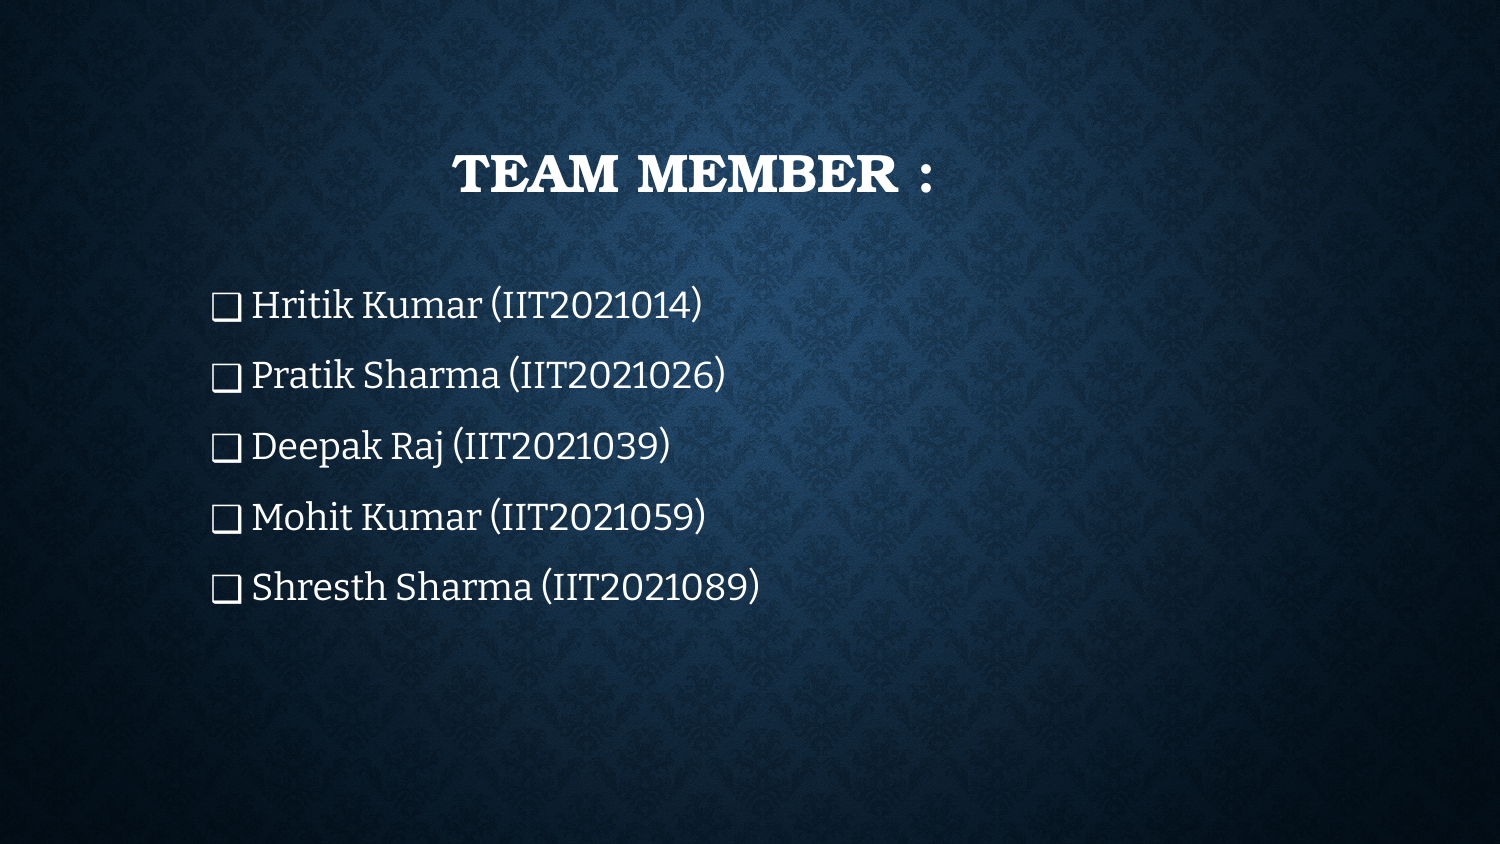

# TEAM MEMBER :
 Hritik Kumar (IIT2021014)
 Pratik Sharma (IIT2021026)
 Deepak Raj (IIT2021039)
 Mohit Kumar (IIT2021059)
 Shresth Sharma (IIT2021089)